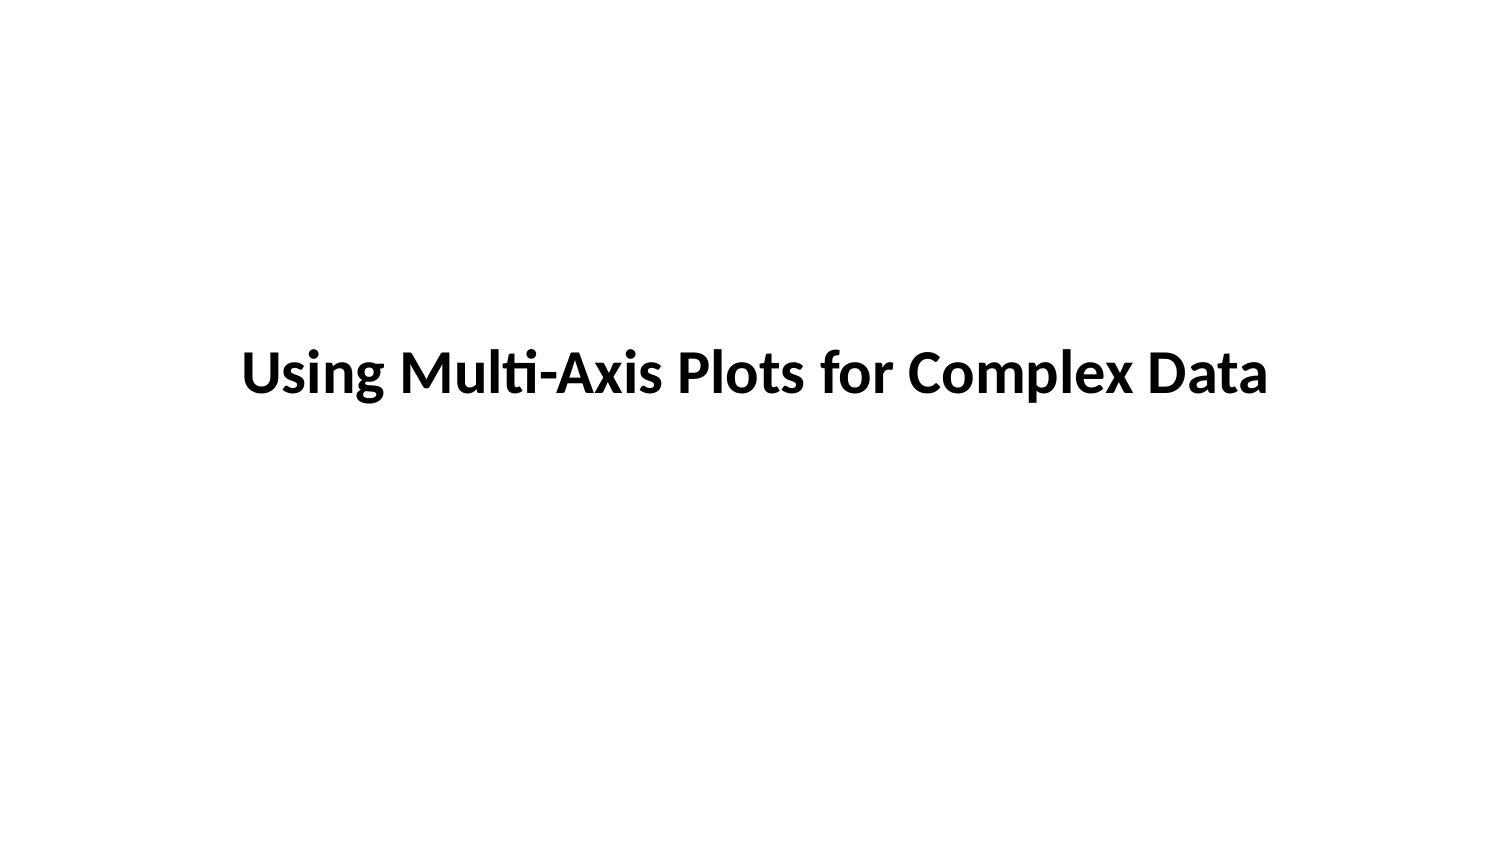

# Using Multi-Axis Plots for Complex Data